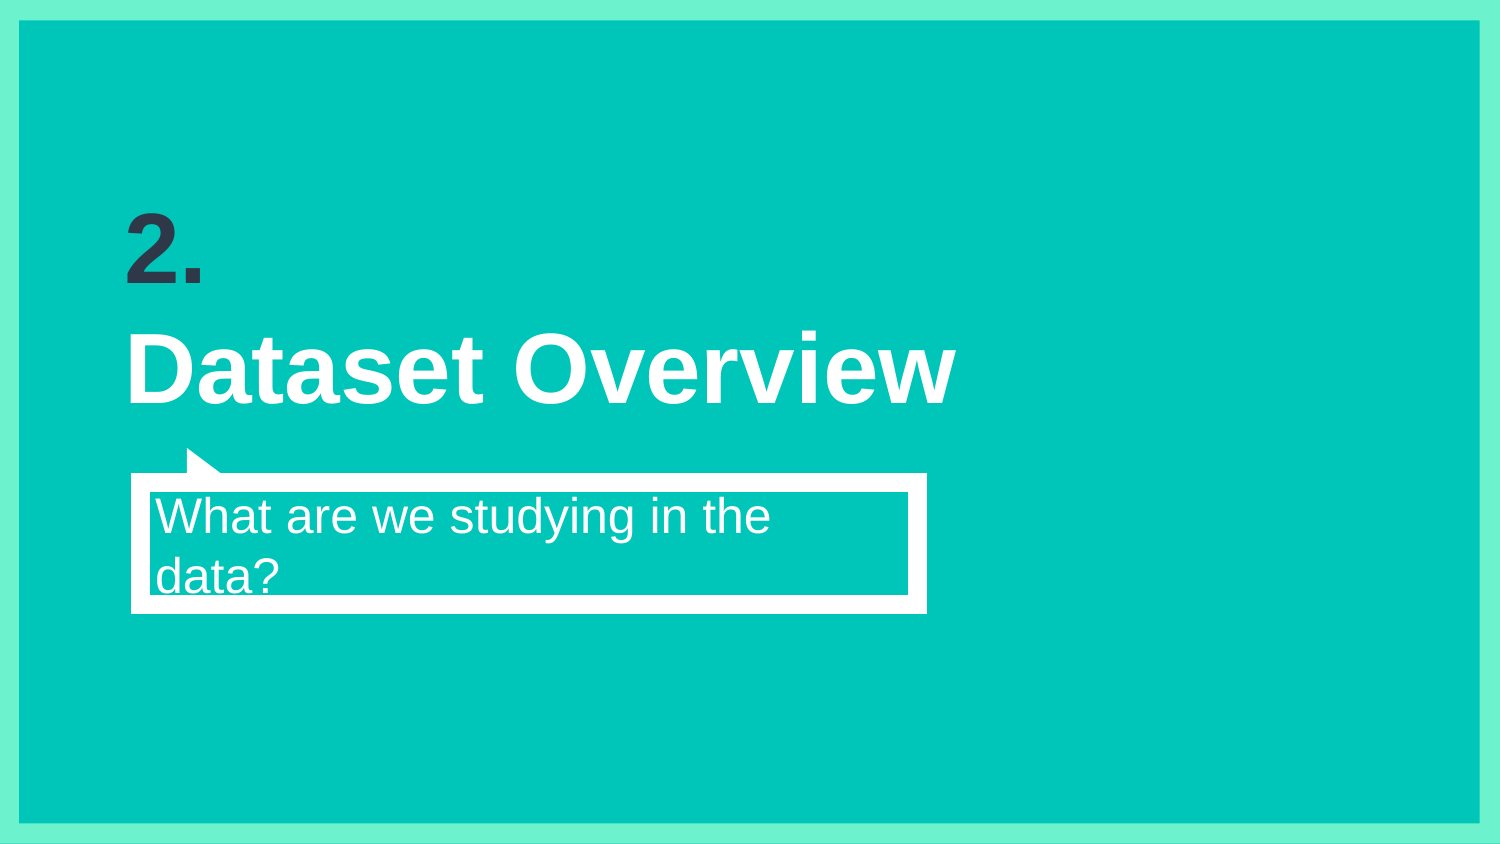

# 2.
Dataset Overview
What are we studying in the data?